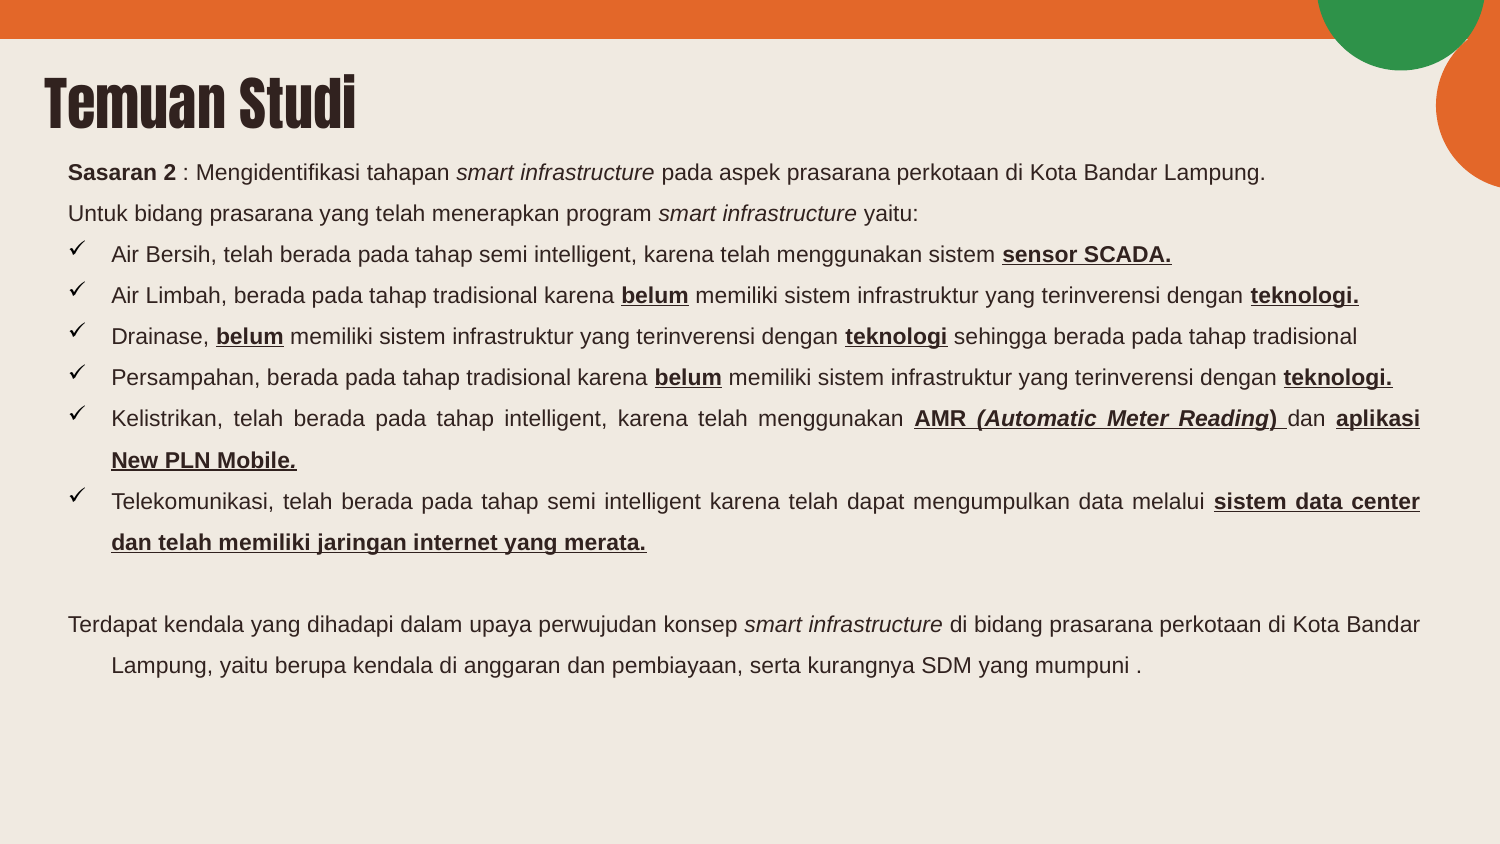

# Temuan Studi
Sasaran 2 : Mengidentifikasi tahapan smart infrastructure pada aspek prasarana perkotaan di Kota Bandar Lampung.
Untuk bidang prasarana yang telah menerapkan program smart infrastructure yaitu:
Air Bersih, telah berada pada tahap semi intelligent, karena telah menggunakan sistem sensor SCADA.
Air Limbah, berada pada tahap tradisional karena belum memiliki sistem infrastruktur yang terinverensi dengan teknologi.
Drainase, belum memiliki sistem infrastruktur yang terinverensi dengan teknologi sehingga berada pada tahap tradisional
Persampahan, berada pada tahap tradisional karena belum memiliki sistem infrastruktur yang terinverensi dengan teknologi.
Kelistrikan, telah berada pada tahap intelligent, karena telah menggunakan AMR (Automatic Meter Reading) dan aplikasi New PLN Mobile.
Telekomunikasi, telah berada pada tahap semi intelligent karena telah dapat mengumpulkan data melalui sistem data center dan telah memiliki jaringan internet yang merata.

Terdapat kendala yang dihadapi dalam upaya perwujudan konsep smart infrastructure di bidang prasarana perkotaan di Kota Bandar Lampung, yaitu berupa kendala di anggaran dan pembiayaan, serta kurangnya SDM yang mumpuni .